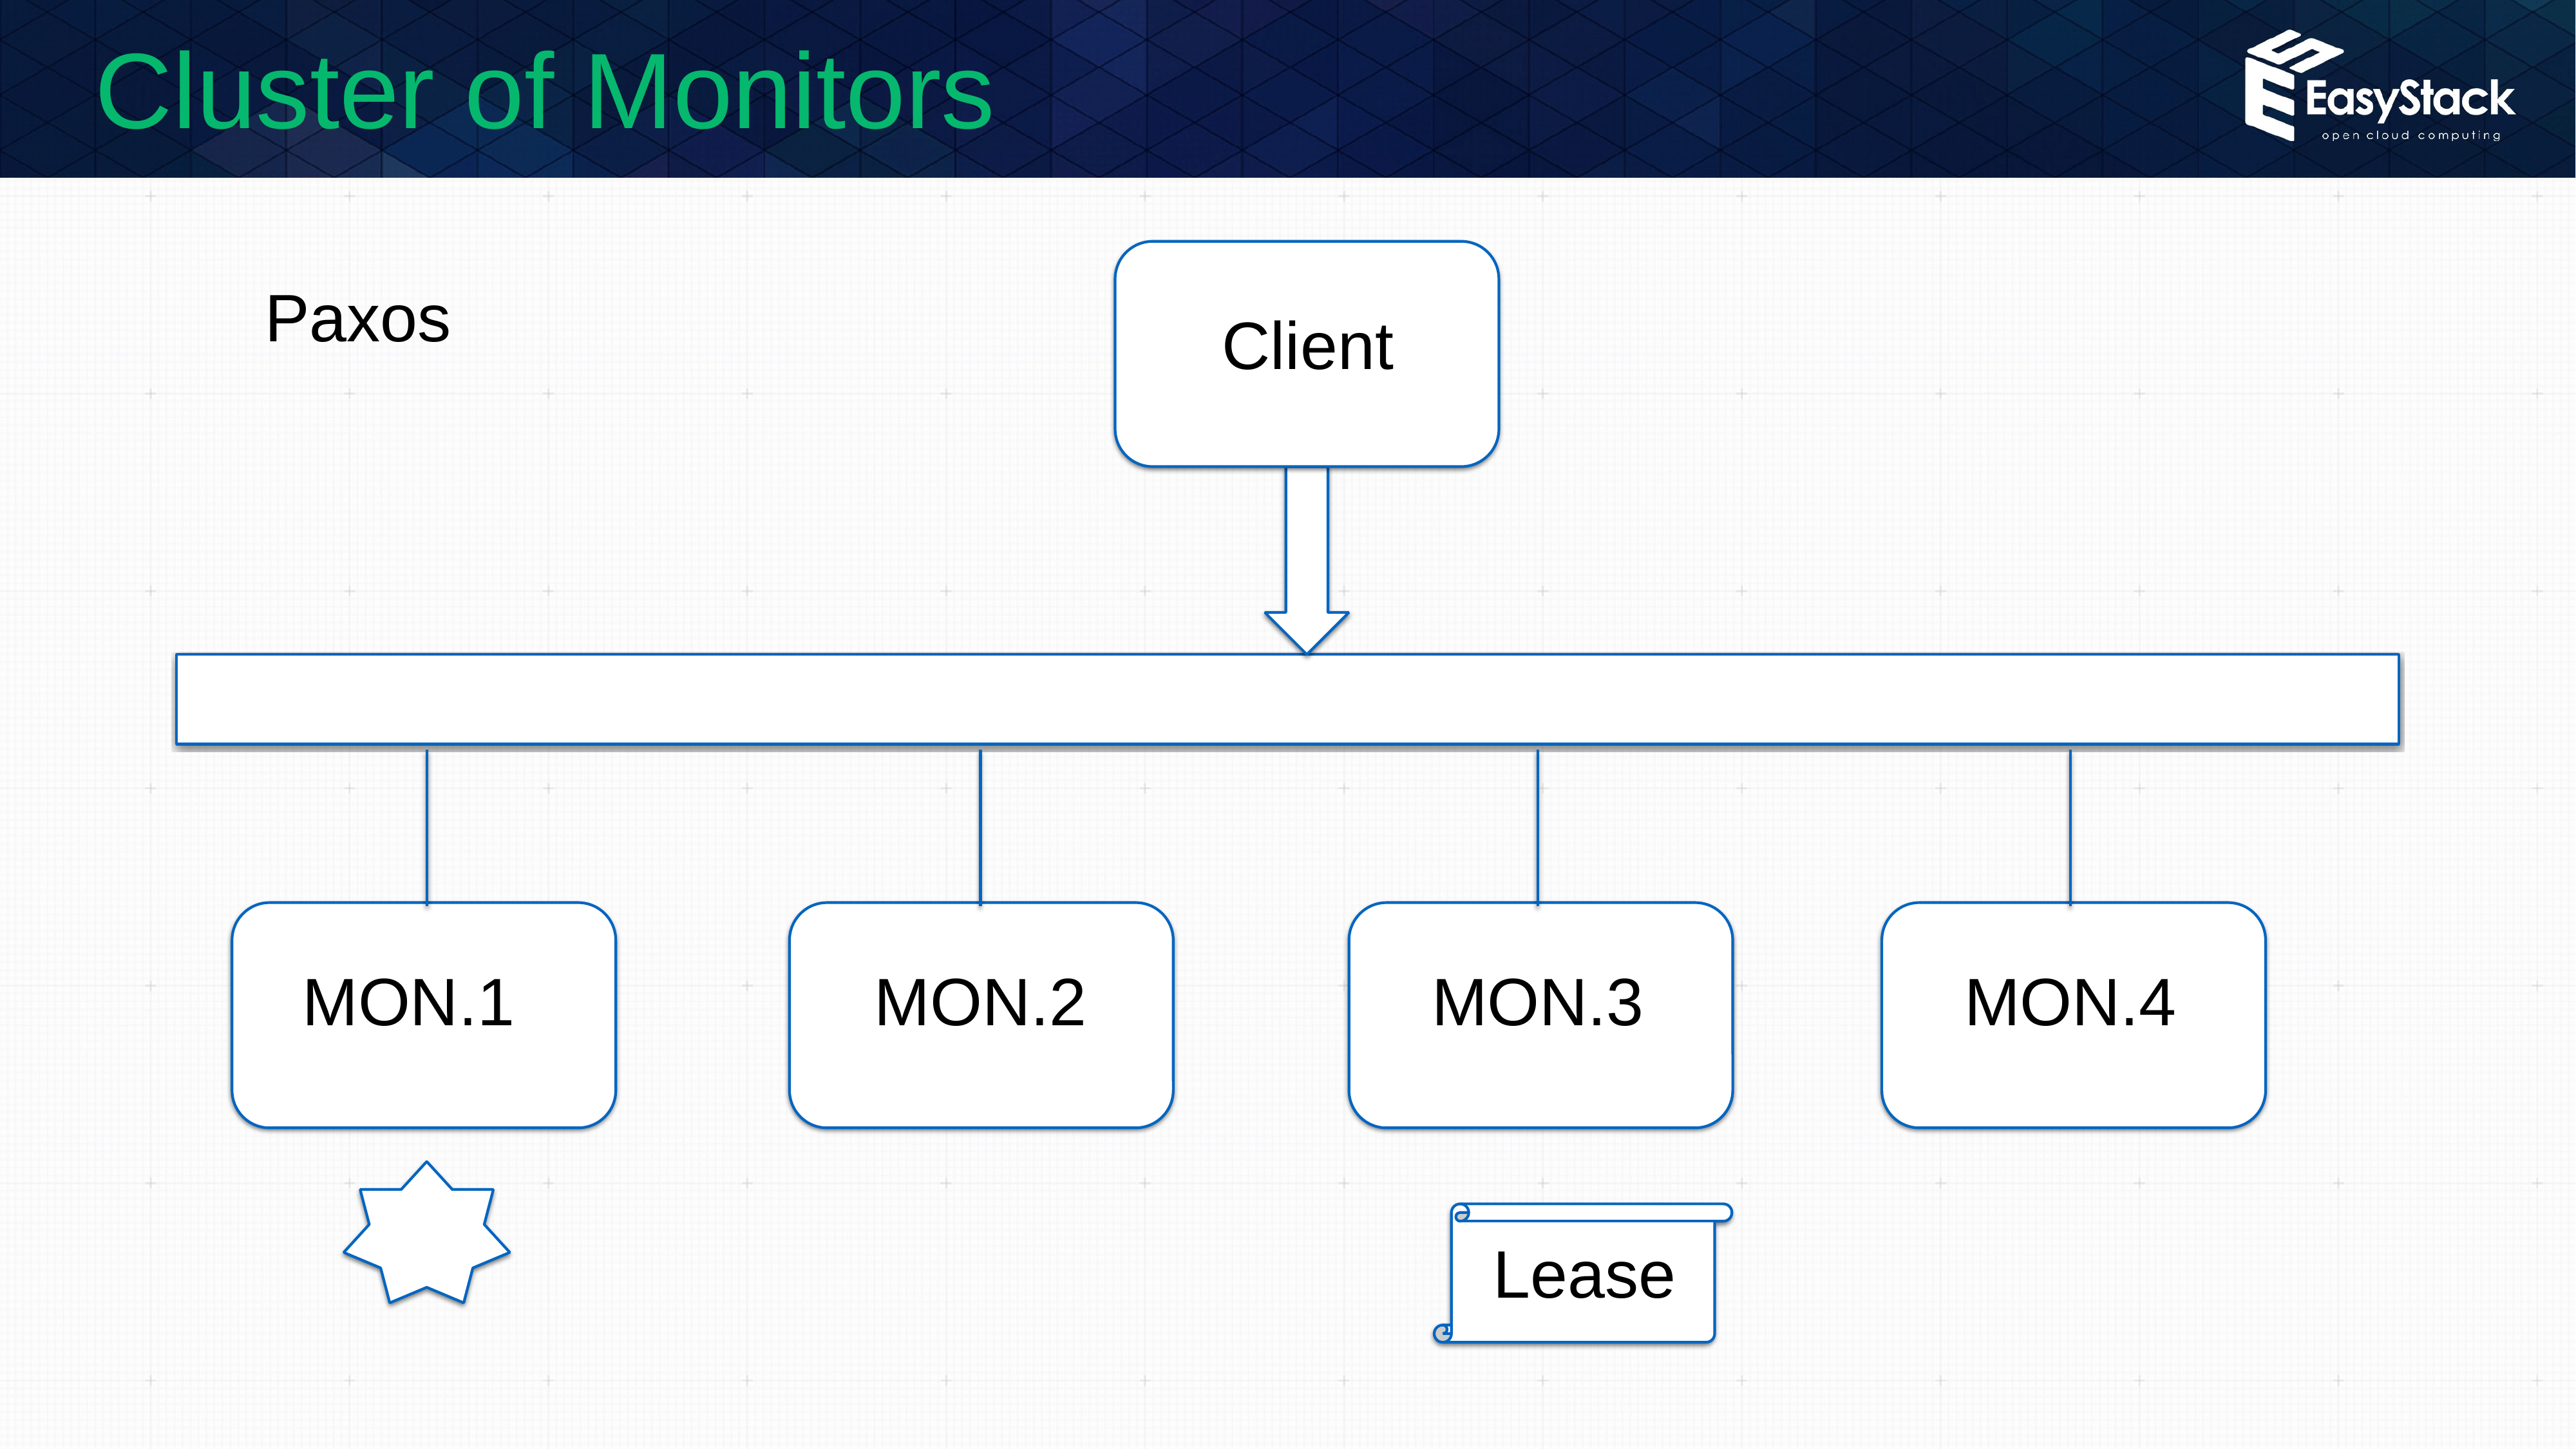

# Cluster of Monitors

Paxos
Client

MON.1
MON.2
MON.3
MON.4

Lease